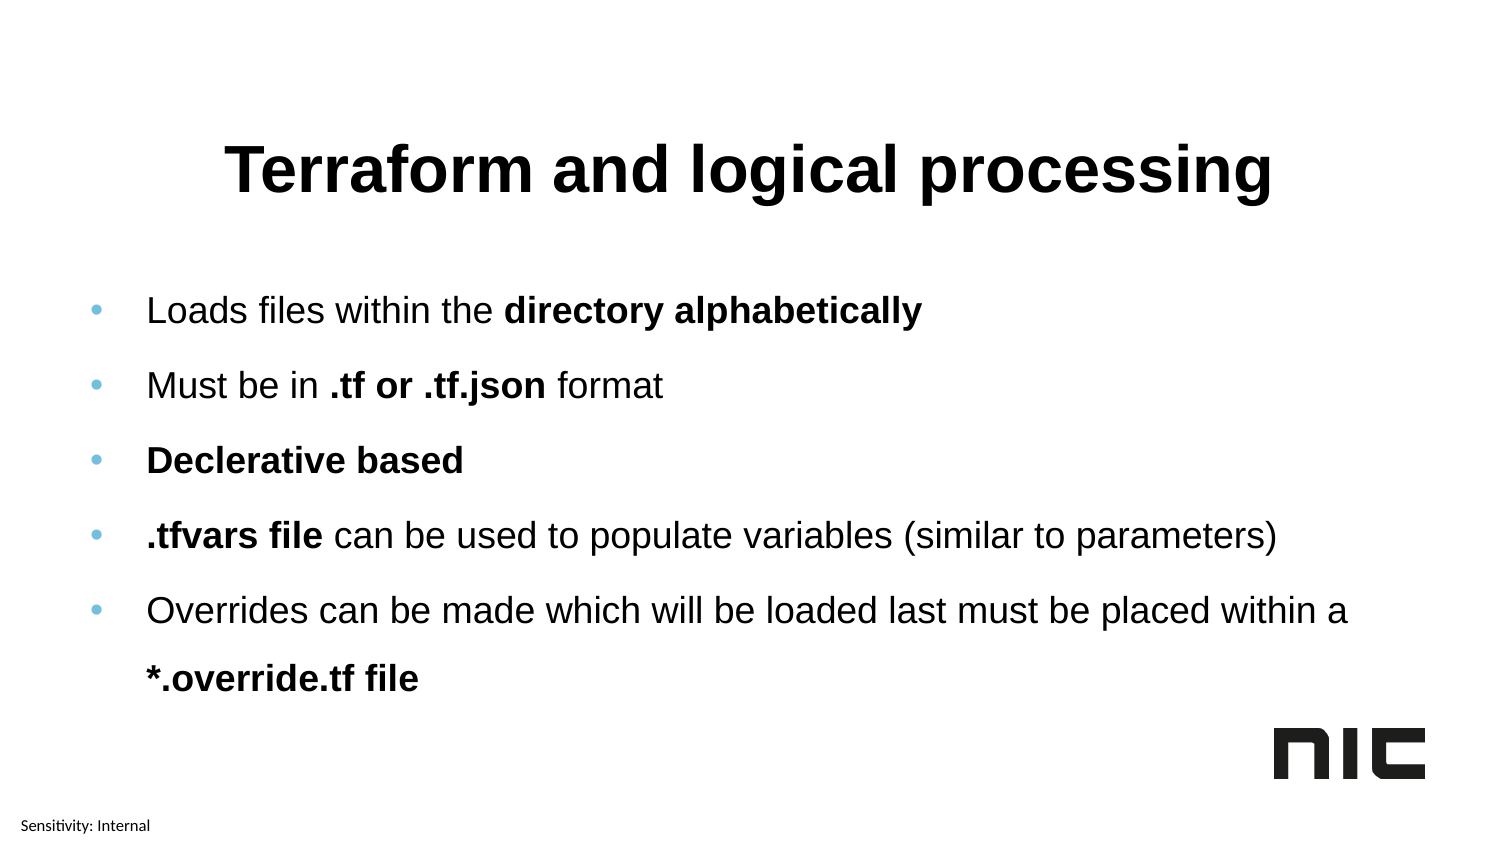

# Terraform and logical processing
Loads files within the directory alphabetically
Must be in .tf or .tf.json format
Declerative based
.tfvars file can be used to populate variables (similar to parameters)
Overrides can be made which will be loaded last must be placed within a *.override.tf file